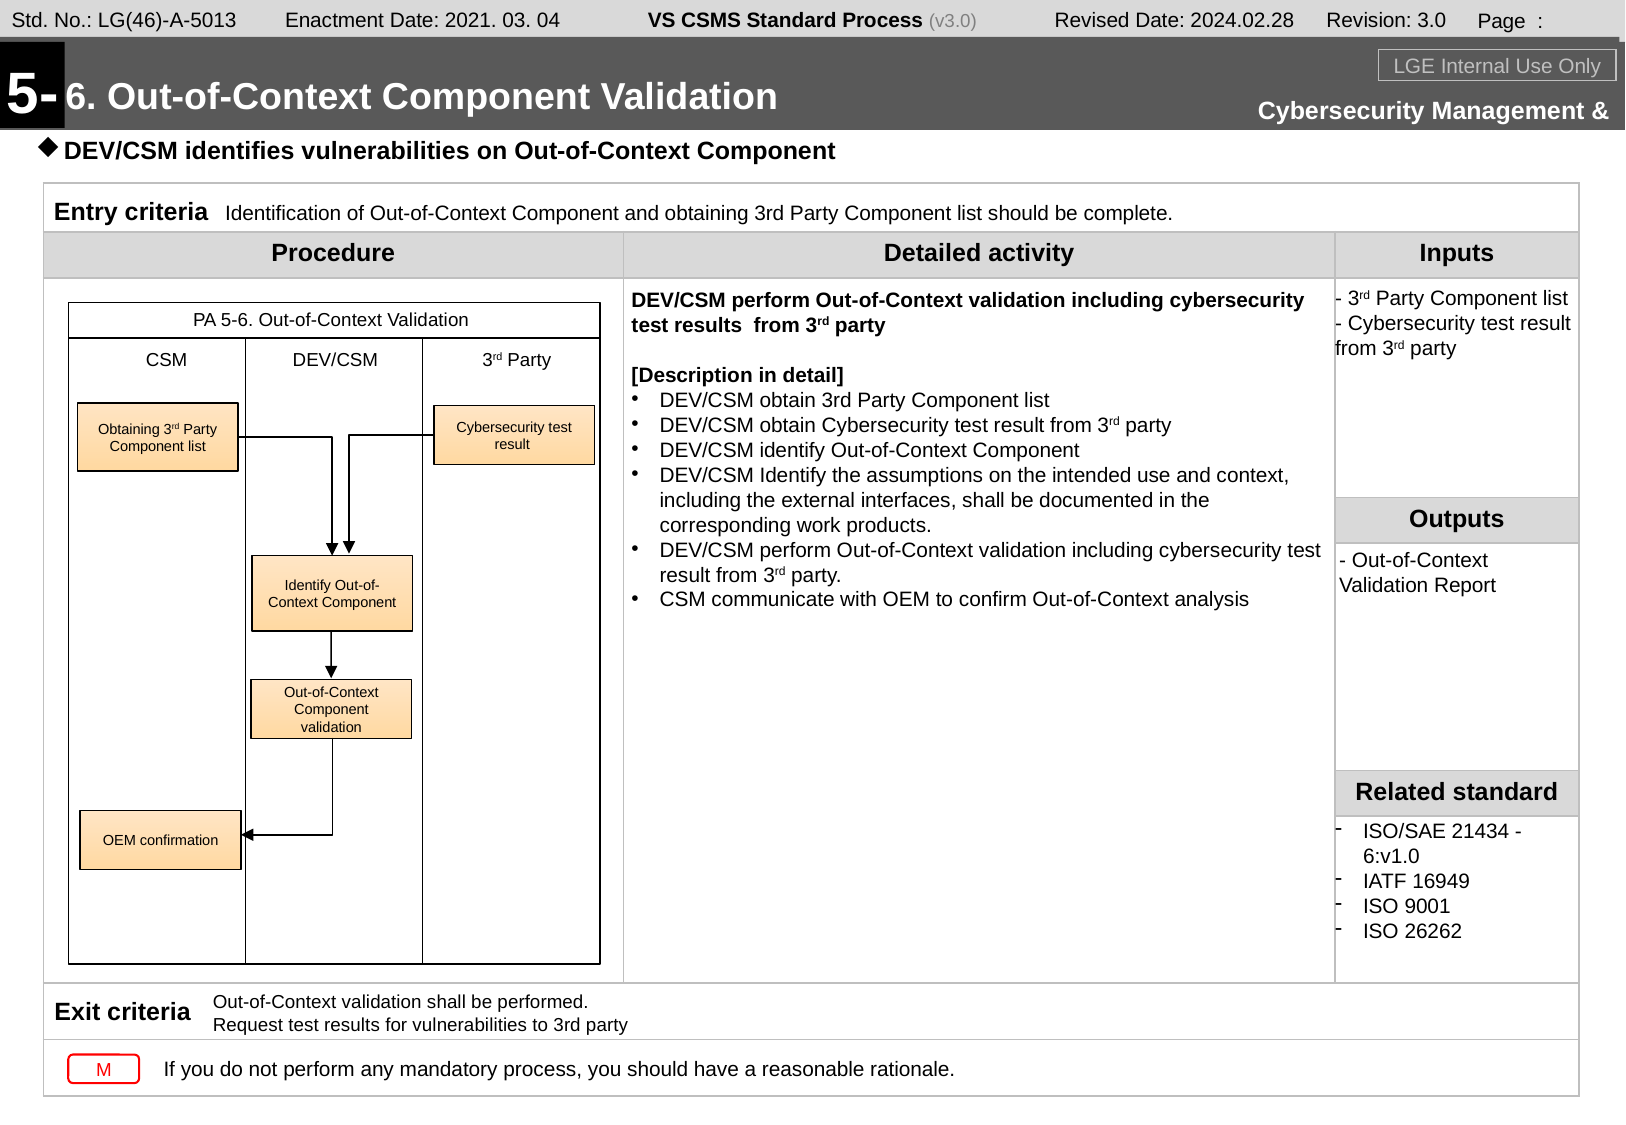

Page  :  109
6. Out-of-Context Component Validation
5-
#
m
LGE Internal Use Only
Cybersecurity Management & Supporting
DEV/CSM identifies vulnerabilities on Out-of-Context Component
Identification of Out-of-Context Component and obtaining 3rd Party Component list should be complete.
- 3rd Party Component list
- Cybersecurity test result from 3rd party

DEV/CSM perform Out-of-Context validation including cybersecurity test results  from 3rd party

[Description in detail]
DEV/CSM obtain 3rd Party Component list
DEV/CSM obtain Cybersecurity test result from 3rd party
DEV/CSM identify Out-of-Context Component
DEV/CSM Identify the assumptions on the intended use and context, including the external interfaces, shall be documented in the corresponding work products.
DEV/CSM perform Out-of-Context validation including cybersecurity test result from 3rd party.
CSM communicate with OEM to confirm Out-of-Context analysis
PA 5-6. Out-of-Context Validation

CSM
DEV/CSM
3rd Party
Obtaining 3rd Party Component list
Cybersecurity test result
- Out-of-Context Validation Report
Identify Out-of-Context Component
Out-of-Context Component validation
OEM confirmation
ISO/SAE 21434 -6:v1.0
IATF 16949
ISO 9001
ISO 26262
Out-of-Context validation shall be performed.
Request test results for vulnerabilities to 3rd party
If you do not perform any mandatory process, you should have a reasonable rationale.
M